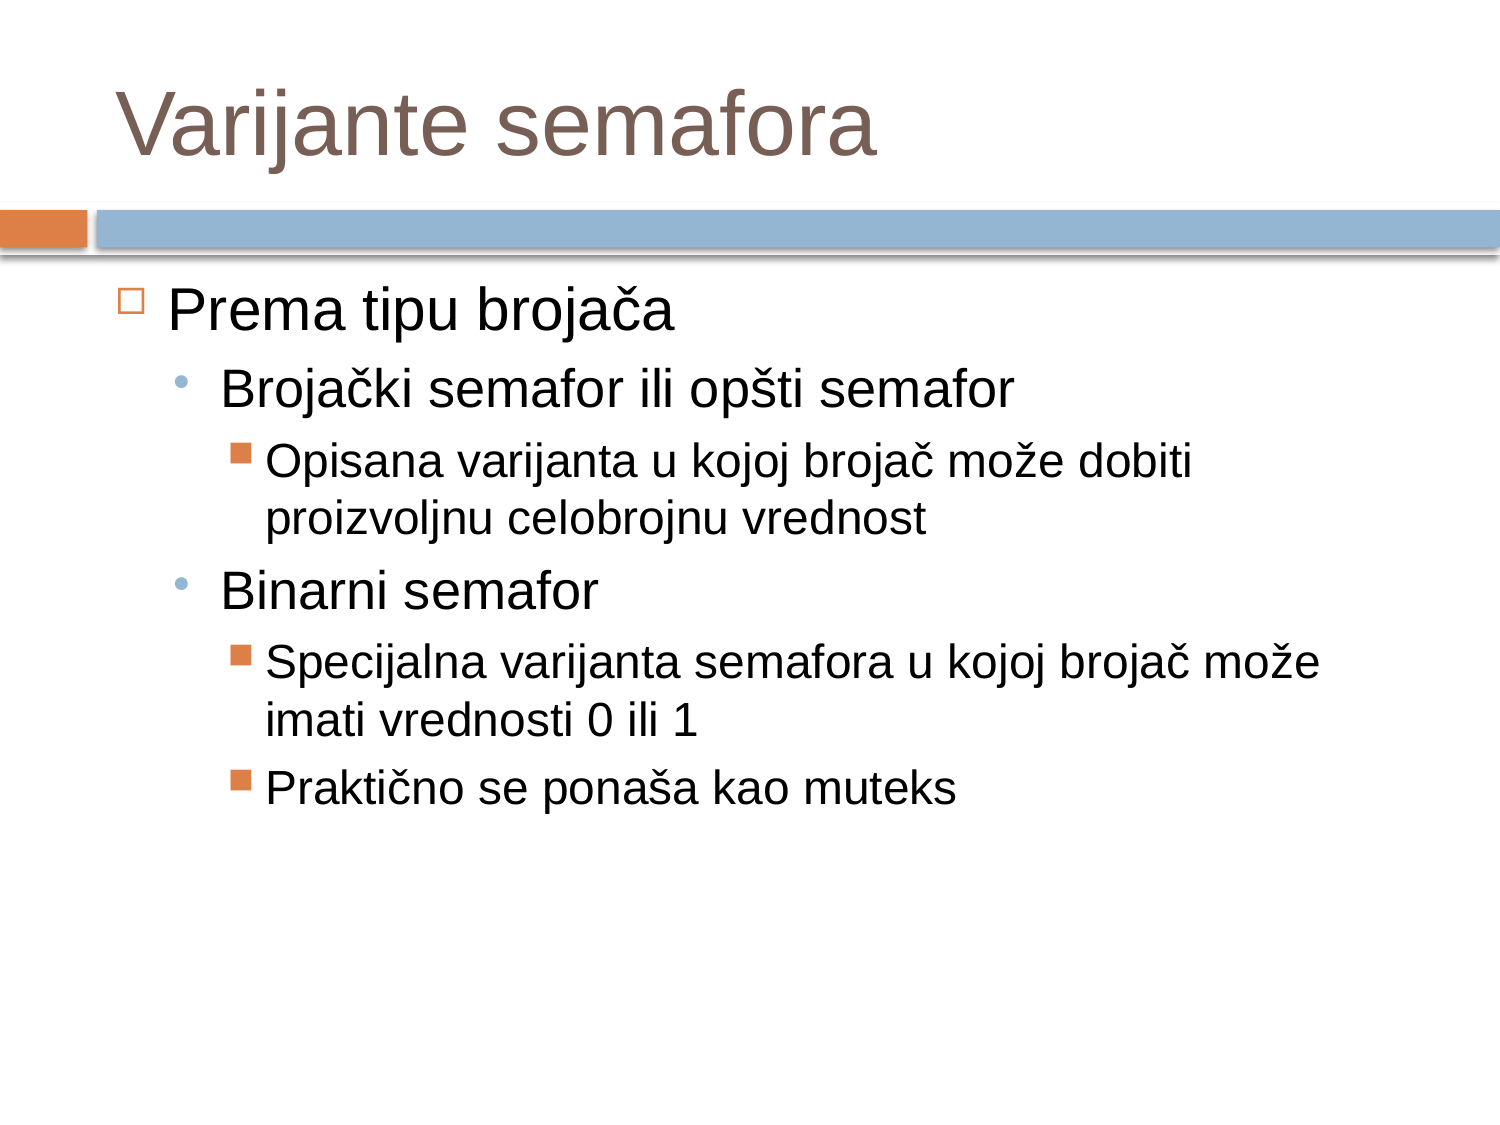

# Varijante semafora
Prema tipu brojača
Brojački semafor ili opšti semafor
Opisana varijanta u kojoj brojač može dobiti proizvoljnu celobrojnu vrednost
Binarni semafor
Specijalna varijanta semafora u kojoj brojač može imati vrednosti 0 ili 1
Praktično se ponaša kao muteks